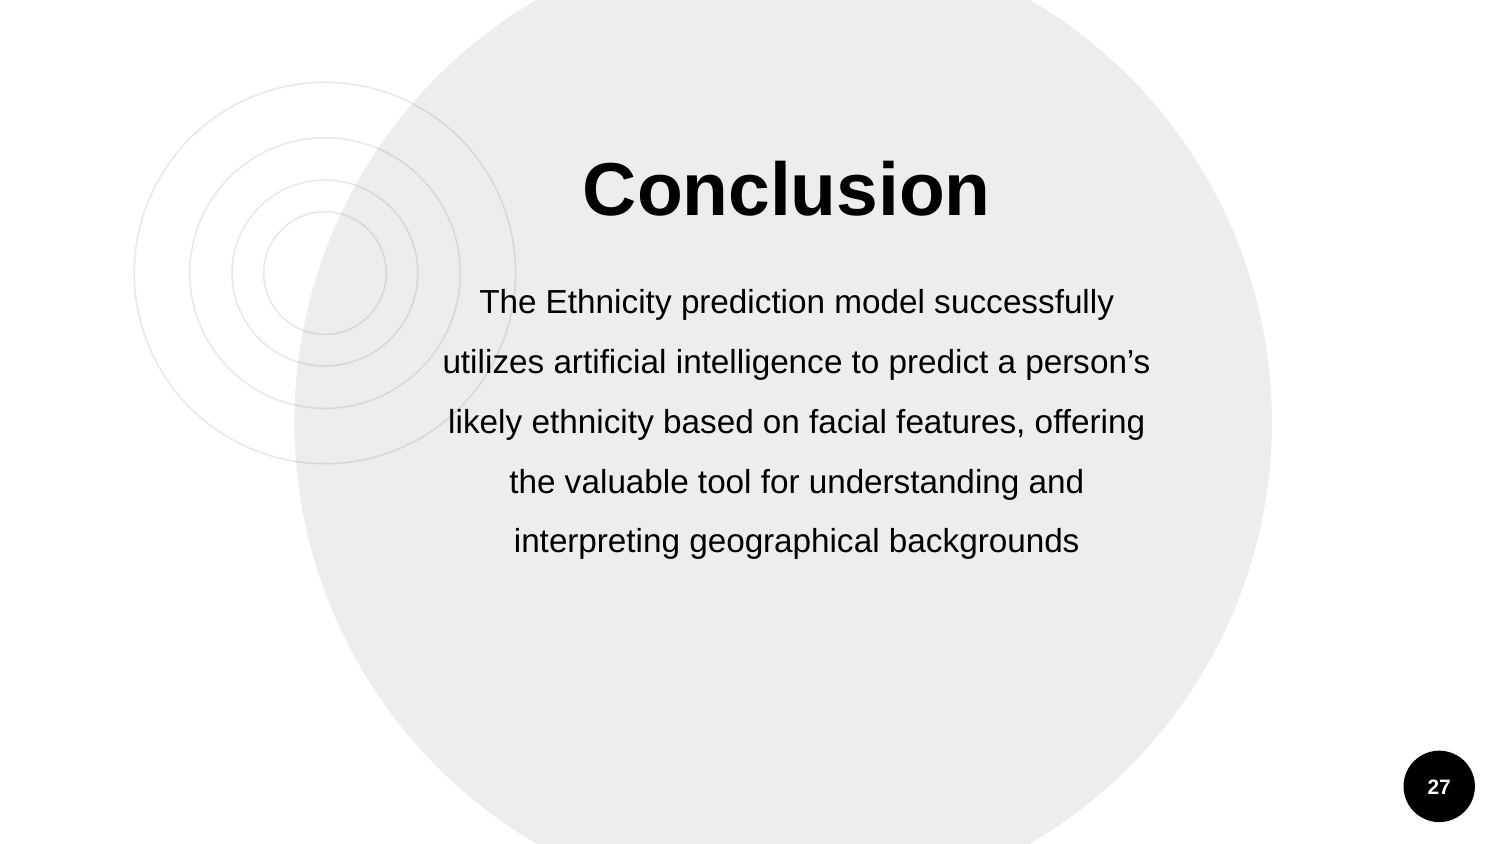

Conclusion
The Ethnicity prediction model successfully utilizes artificial intelligence to predict a person’s likely ethnicity based on facial features, offering the valuable tool for understanding and interpreting geographical backgrounds
27